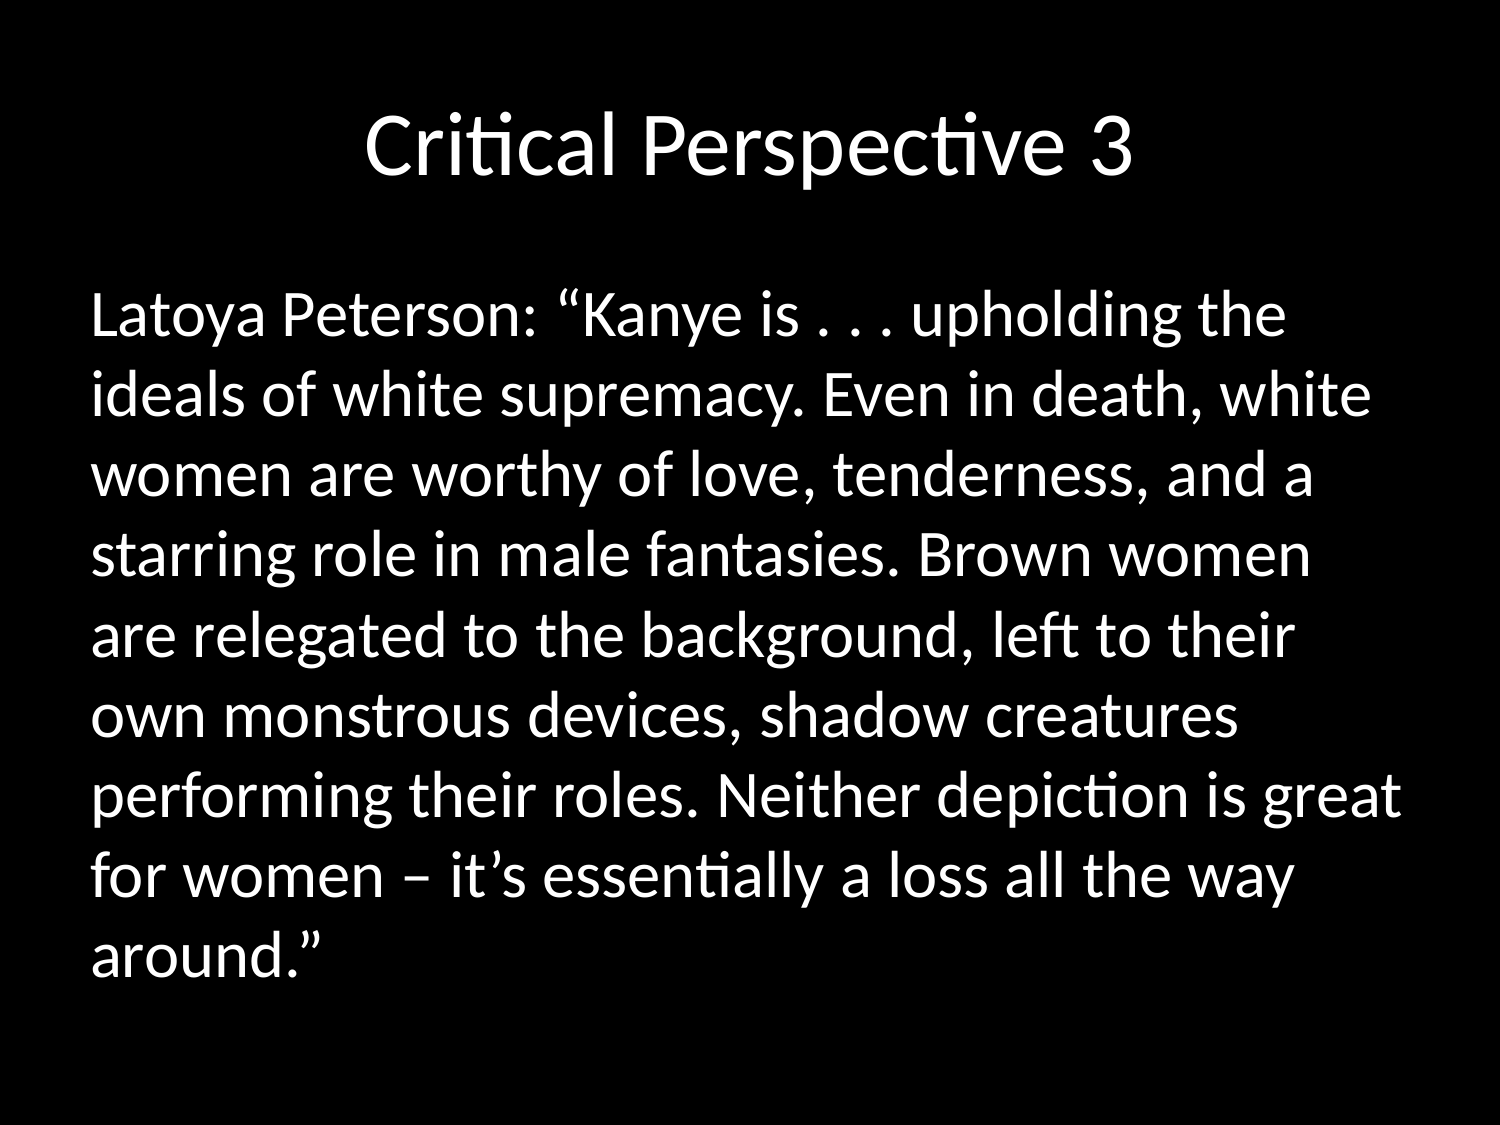

# Critical Perspective 3
Latoya Peterson: “Kanye is . . . upholding the ideals of white supremacy. Even in death, white women are worthy of love, tenderness, and a starring role in male fantasies. Brown women are relegated to the background, left to their own monstrous devices, shadow creatures performing their roles. Neither depiction is great for women – it’s essentially a loss all the way around.”